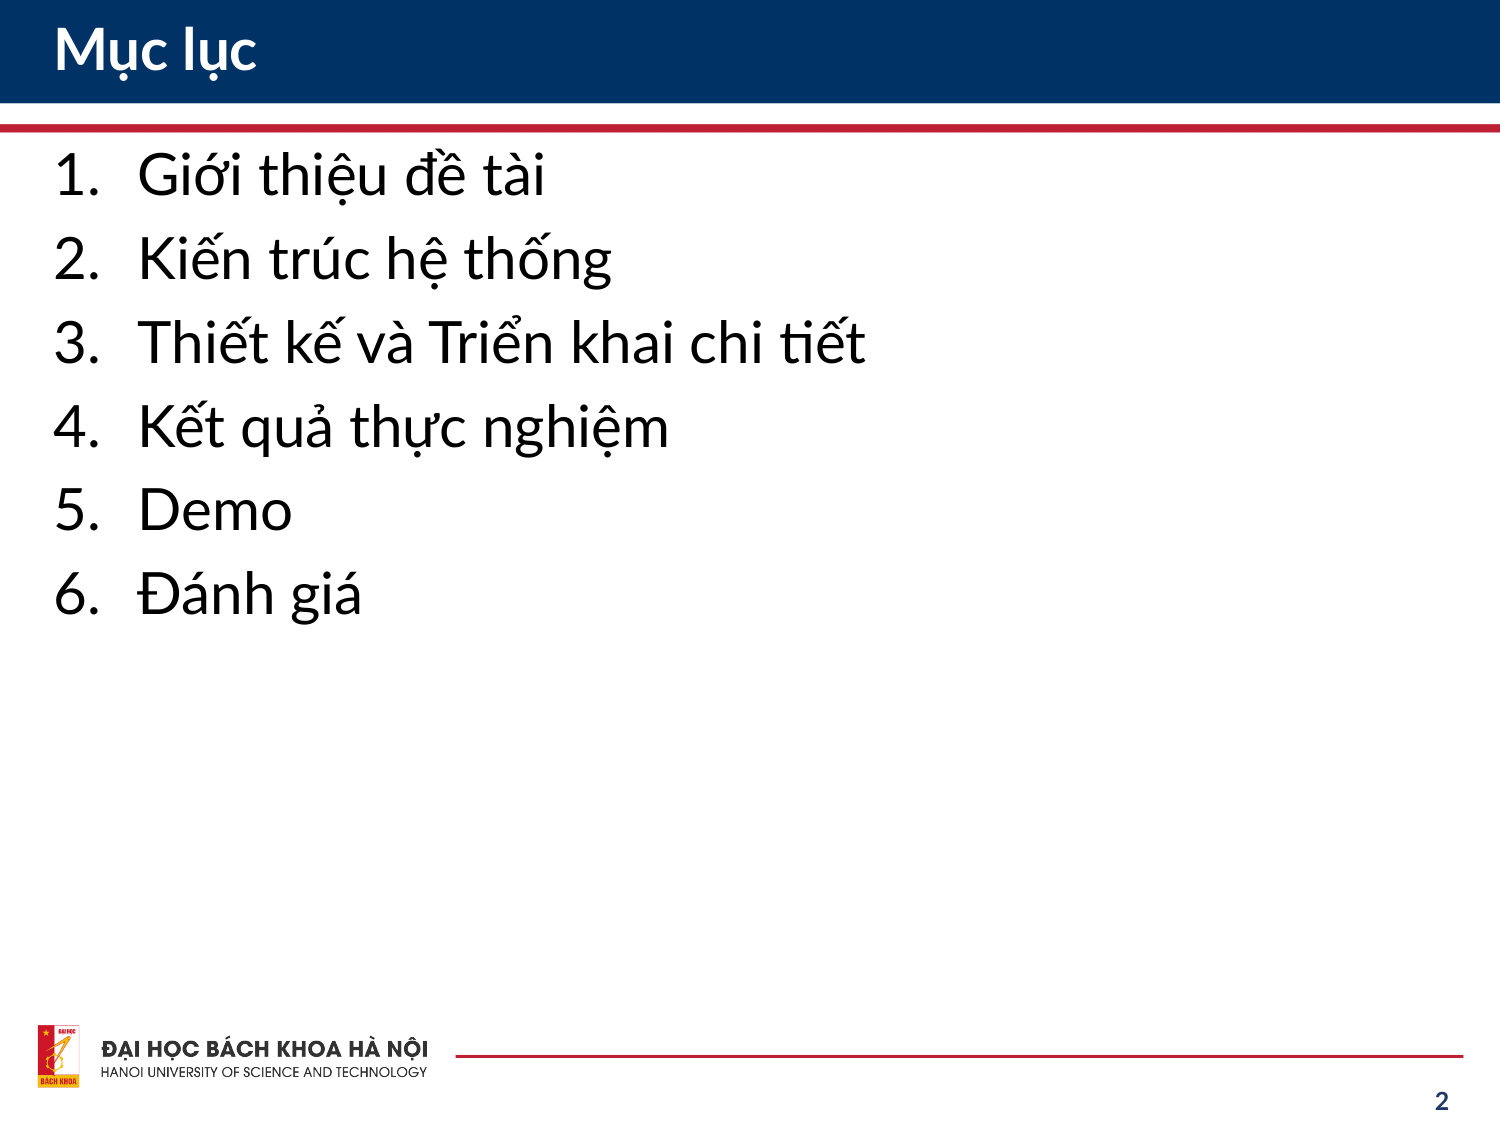

# Mục lục
Giới thiệu đề tài
Kiến trúc hệ thống
Thiết kế và Triển khai chi tiết
Kết quả thực nghiệm
Demo
Đánh giá
2